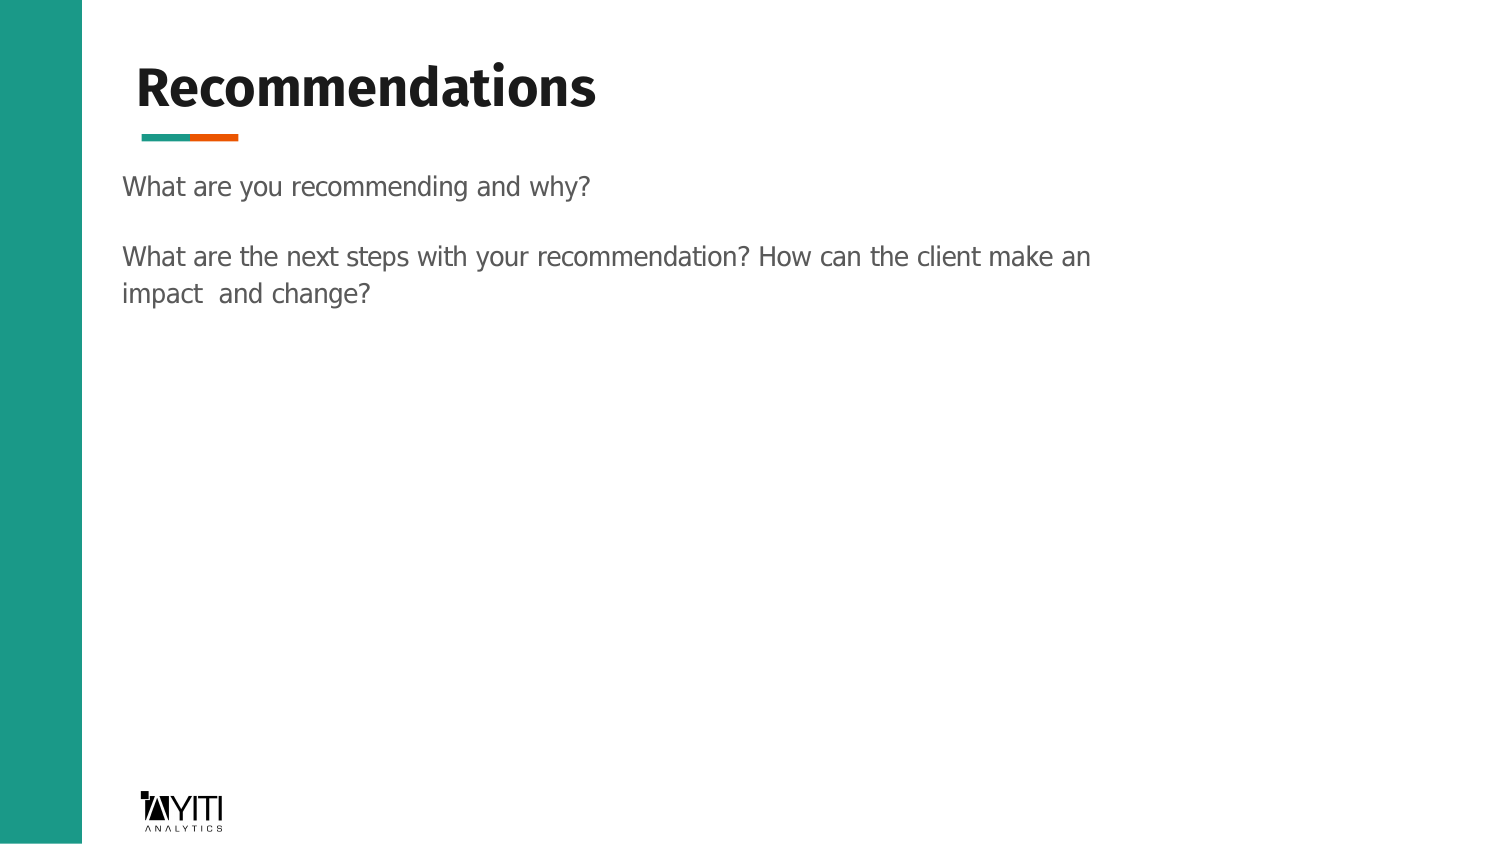

Recommendations
What are you recommending and why?

What are the next steps with your recommendation? How can the client make an impact  and change?